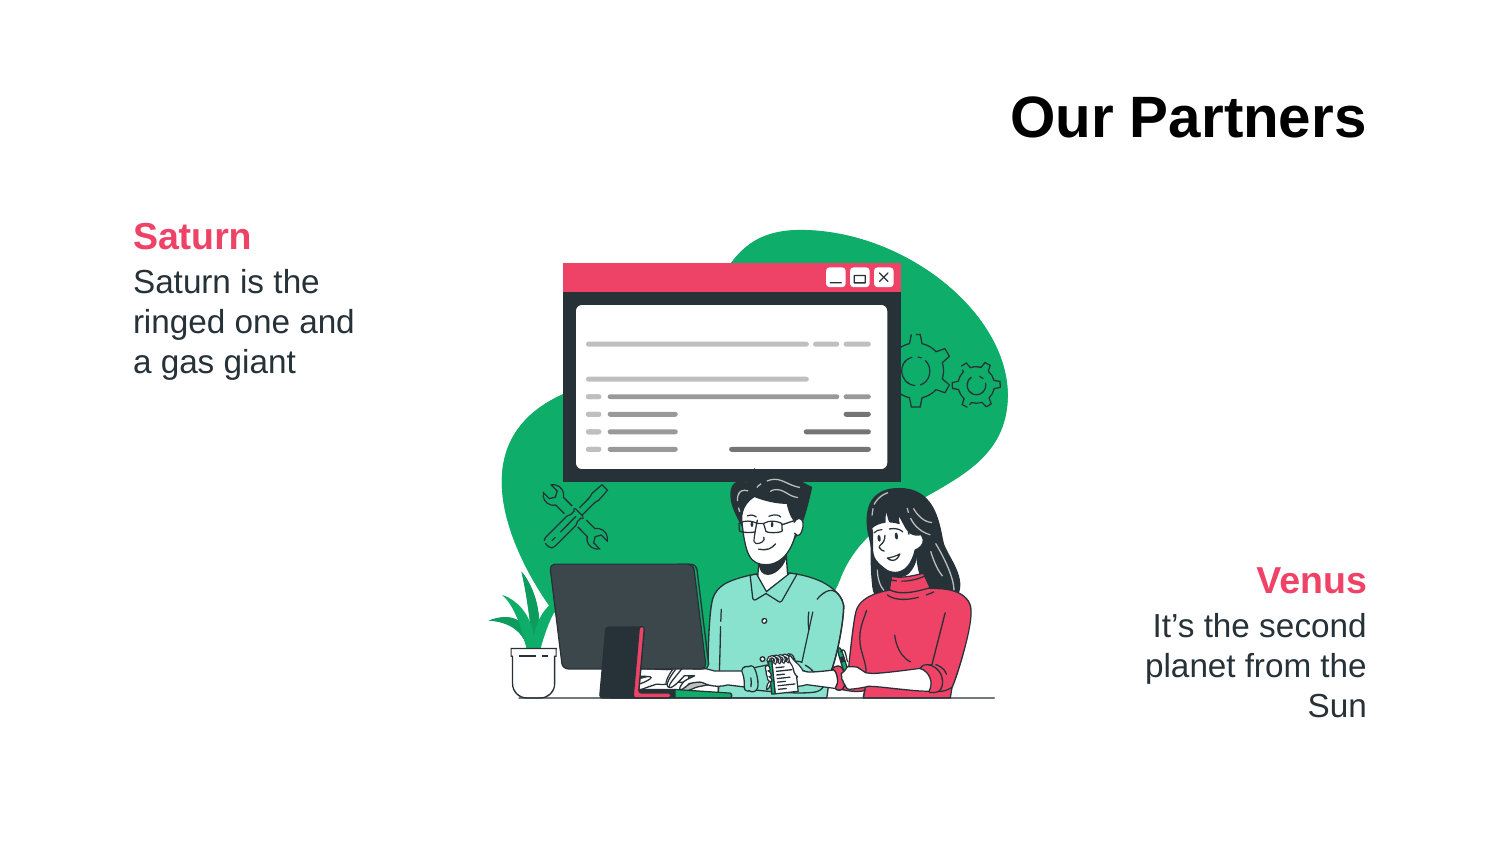

# Our Partners
Saturn

Saturn is the ringed one and a gas giant
Venus
It’s the second planet from the Sun